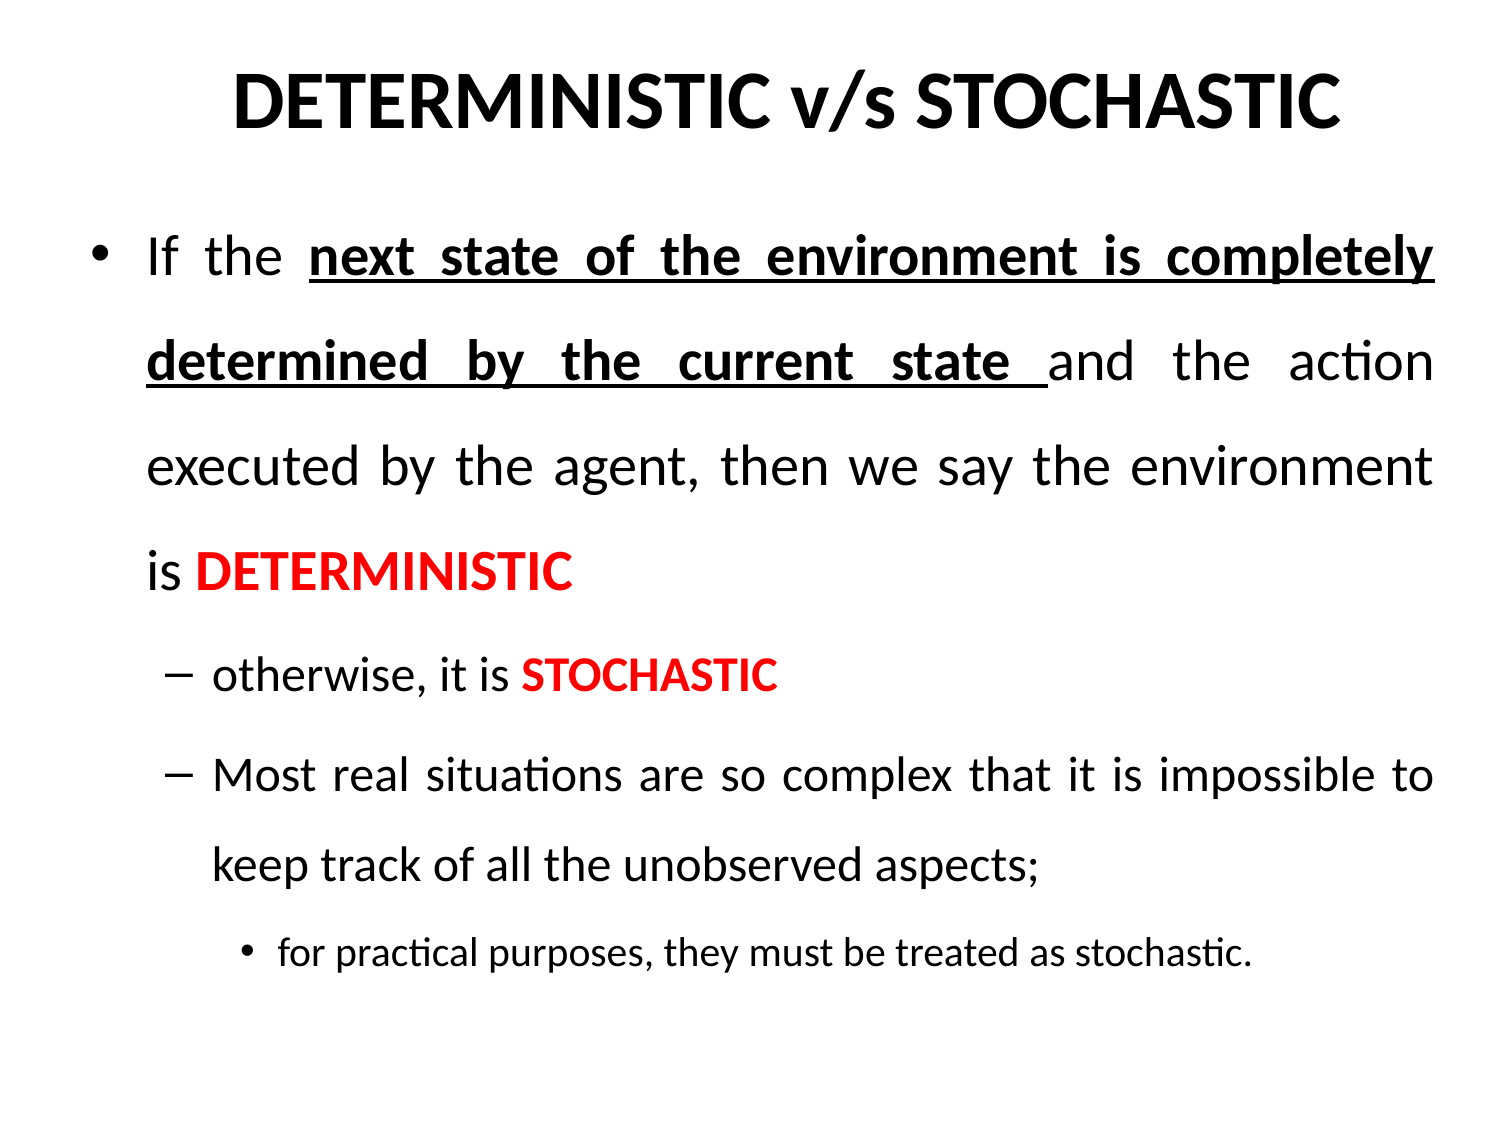

# DETERMINISTIC v/s STOCHASTIC
If the next state of the environment is completely determined by the current state and the action executed by the agent, then we say the environment is DETERMINISTIC
otherwise, it is STOCHASTIC
Most real situations are so complex that it is impossible to keep track of all the unobserved aspects;
for practical purposes, they must be treated as stochastic.